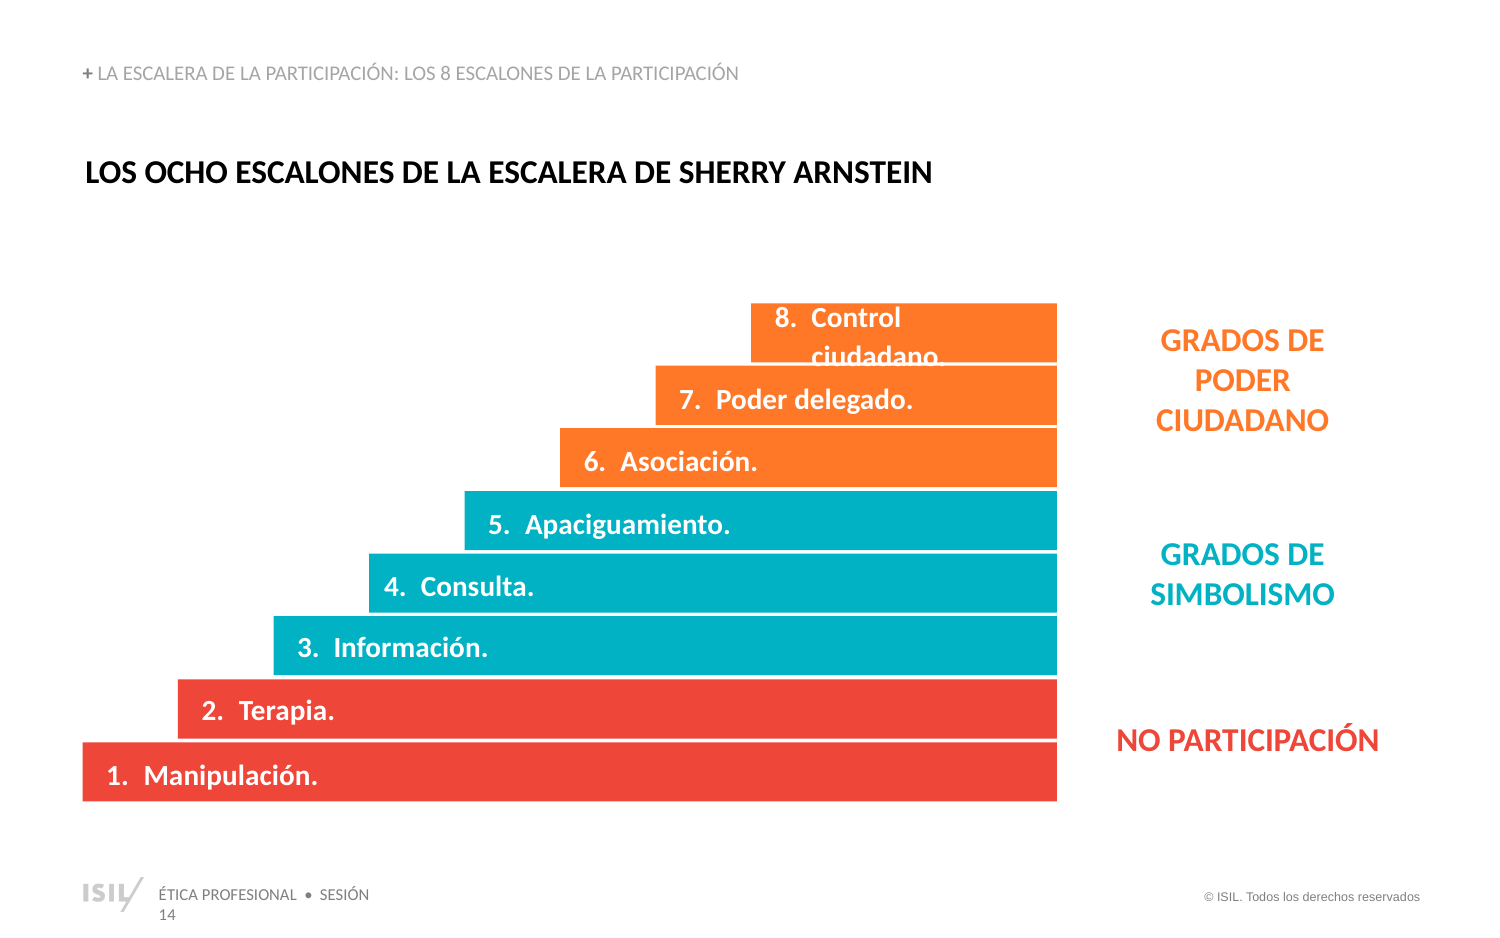

+ LA ESCALERA DE LA PARTICIPACIÓN: LOS 8 ESCALONES DE LA PARTICIPACIÓN
LOS OCHO ESCALONES DE LA ESCALERA DE SHERRY ARNSTEIN
Control ciudadano.
Poder delegado.
Asociación.
Apaciguamiento.
Información.
Terapia.
Manipulación.
Consulta.
GRADOS DE PODER CIUDADANO
GRADOS DE SIMBOLISMO
NO PARTICIPACIÓN